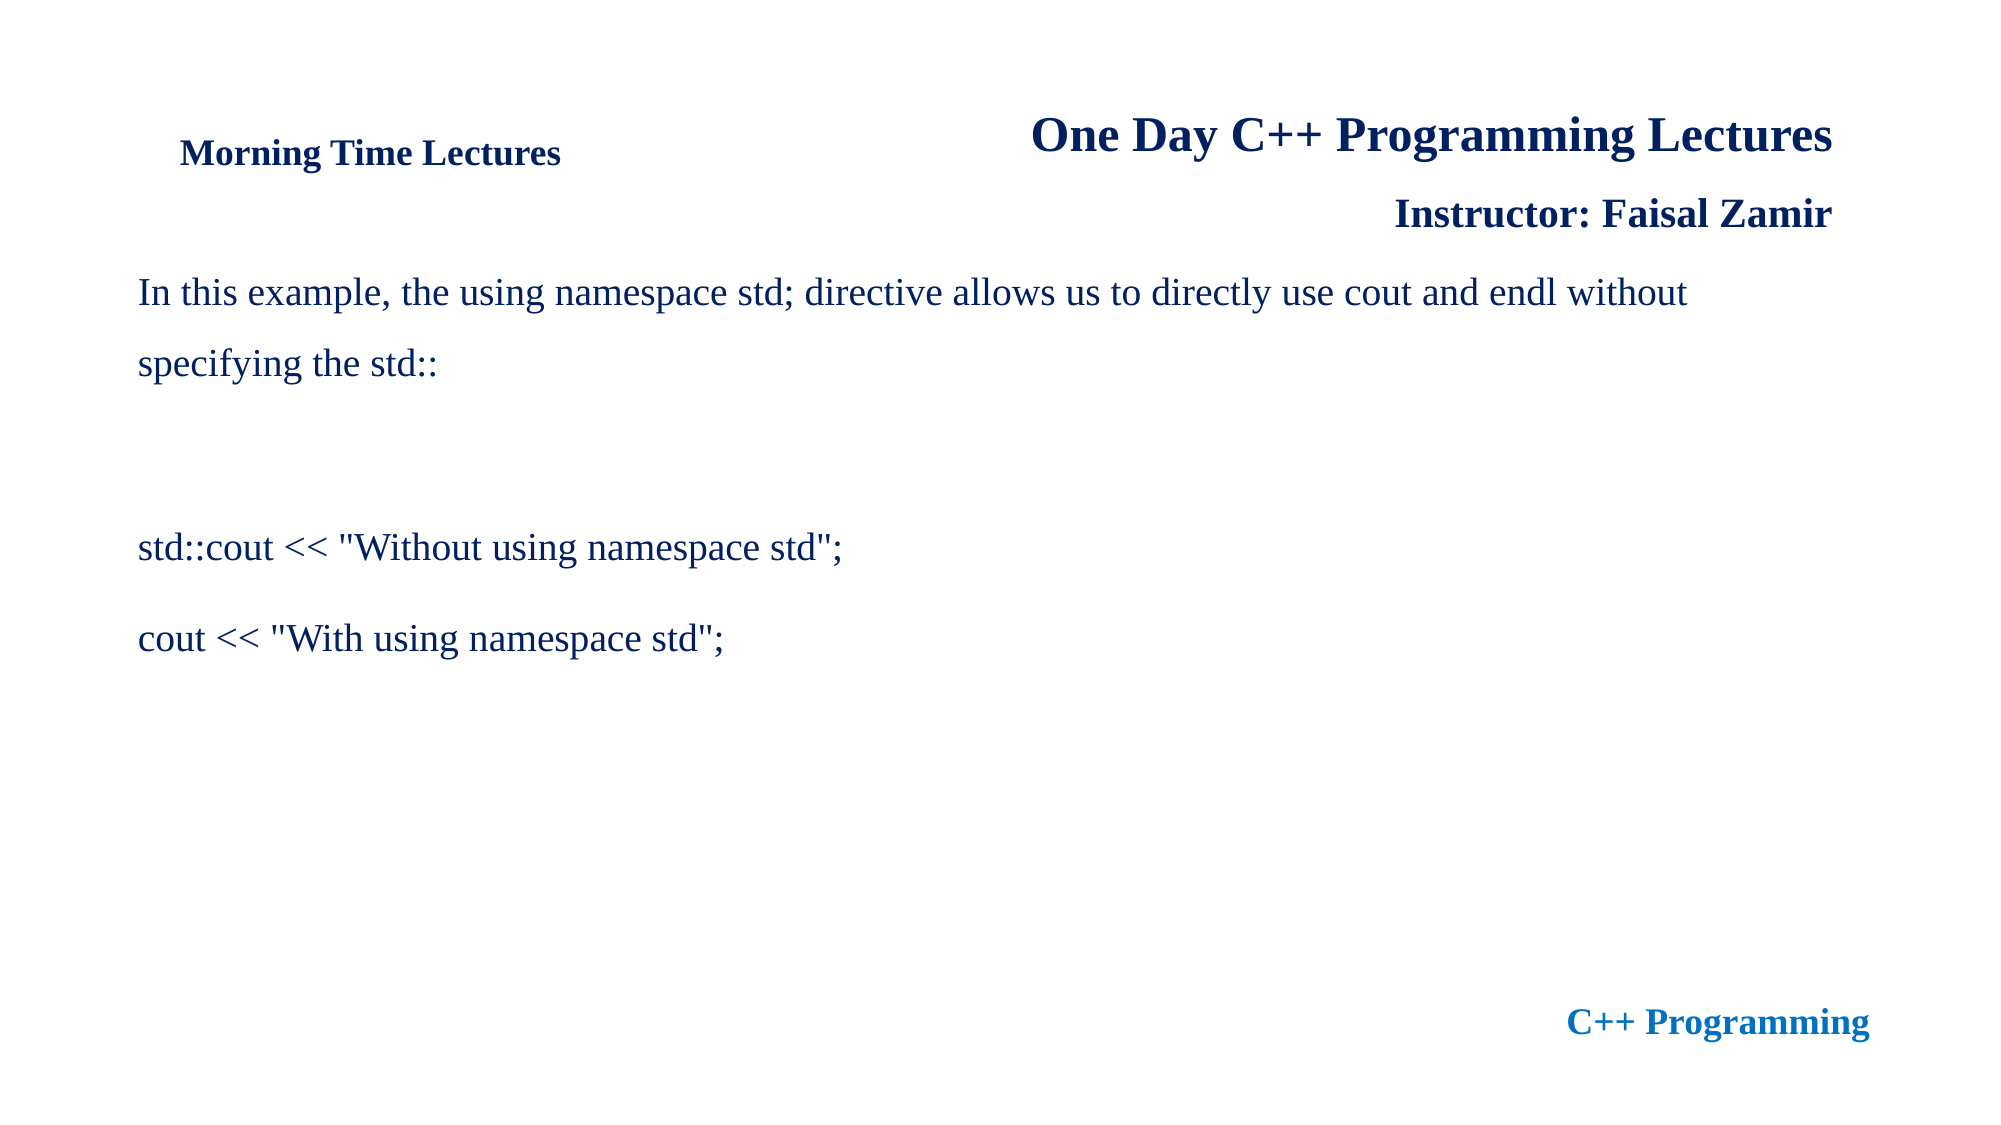

One Day C++ Programming Lectures
Instructor: Faisal Zamir
Morning Time Lectures
In this example, the using namespace std; directive allows us to directly use cout and endl without specifying the std::

std::cout << "Without using namespace std";
cout << "With using namespace std";
C++ Programming